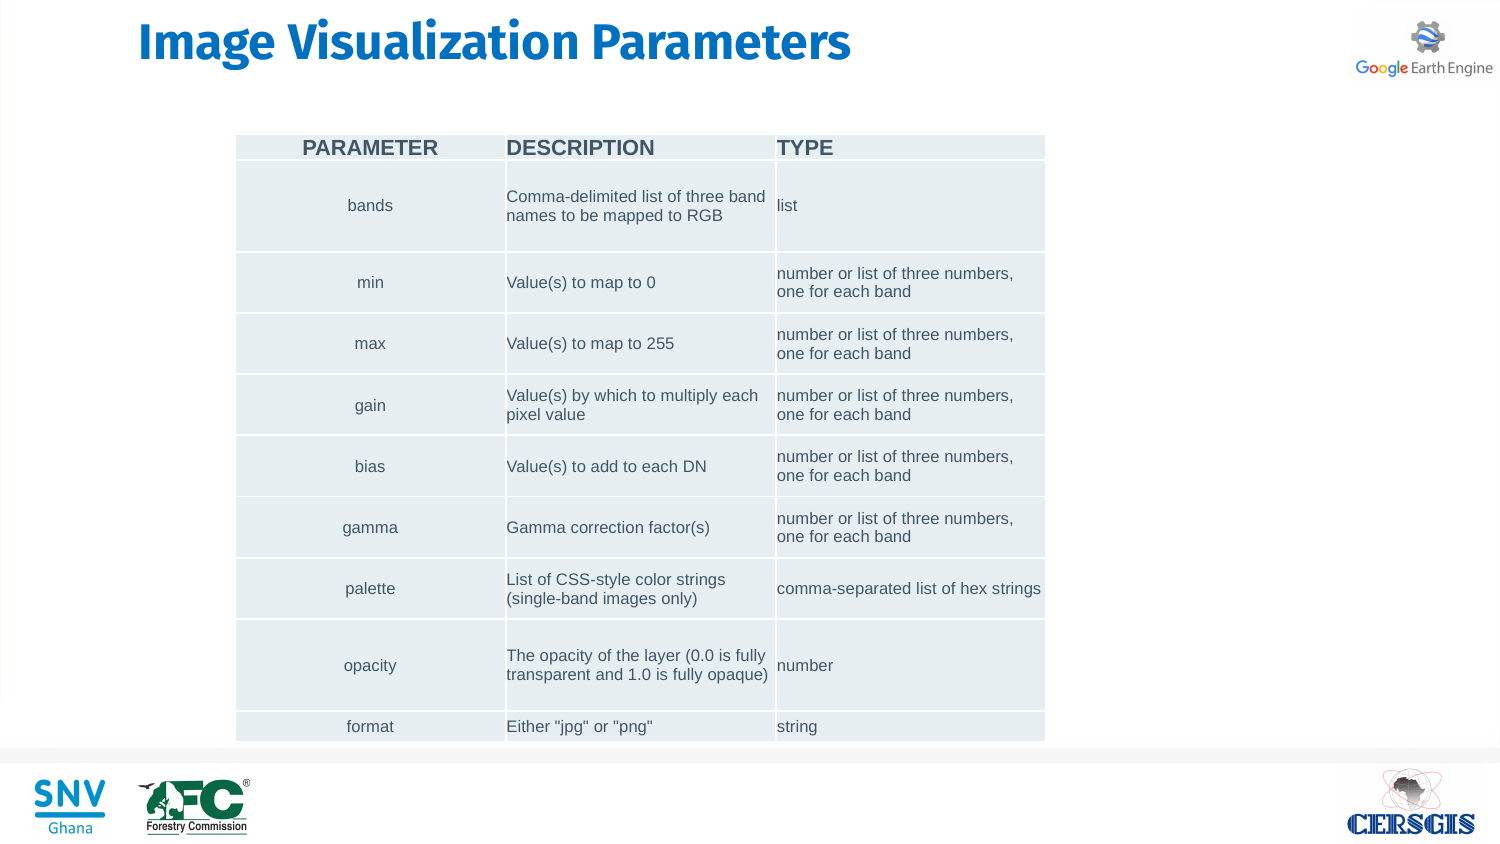

# Image Visualization Parameters
| PARAMETER | DESCRIPTION | TYPE |
| --- | --- | --- |
| bands | Comma-delimited list of three band names to be mapped to RGB | list |
| min | Value(s) to map to 0 | number or list of three numbers, one for each band |
| max | Value(s) to map to 255 | number or list of three numbers, one for each band |
| gain | Value(s) by which to multiply each pixel value | number or list of three numbers, one for each band |
| bias | Value(s) to add to each DN | number or list of three numbers, one for each band |
| gamma | Gamma correction factor(s) | number or list of three numbers, one for each band |
| palette | List of CSS-style color strings (single-band images only) | comma-separated list of hex strings |
| opacity | The opacity of the layer (0.0 is fully transparent and 1.0 is fully opaque) | number |
| format | Either "jpg" or "png" | string |